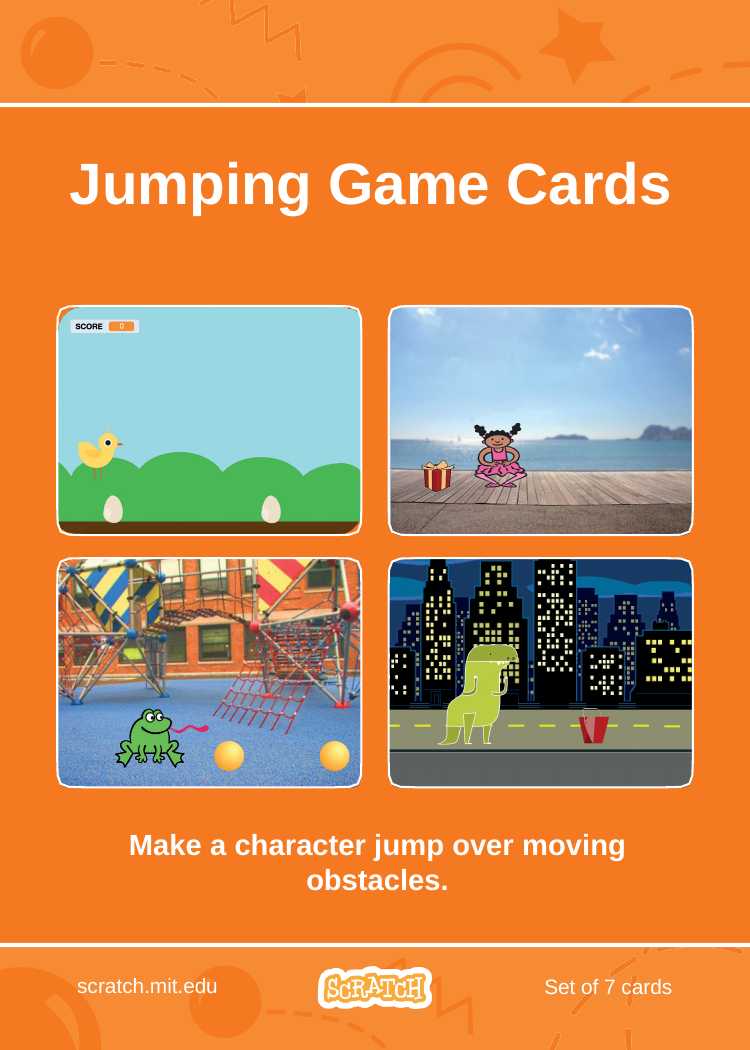

# Jumping Game Cards

Make a character jump over moving obstacles.

scratch.mit.edu
Set of 7 cards